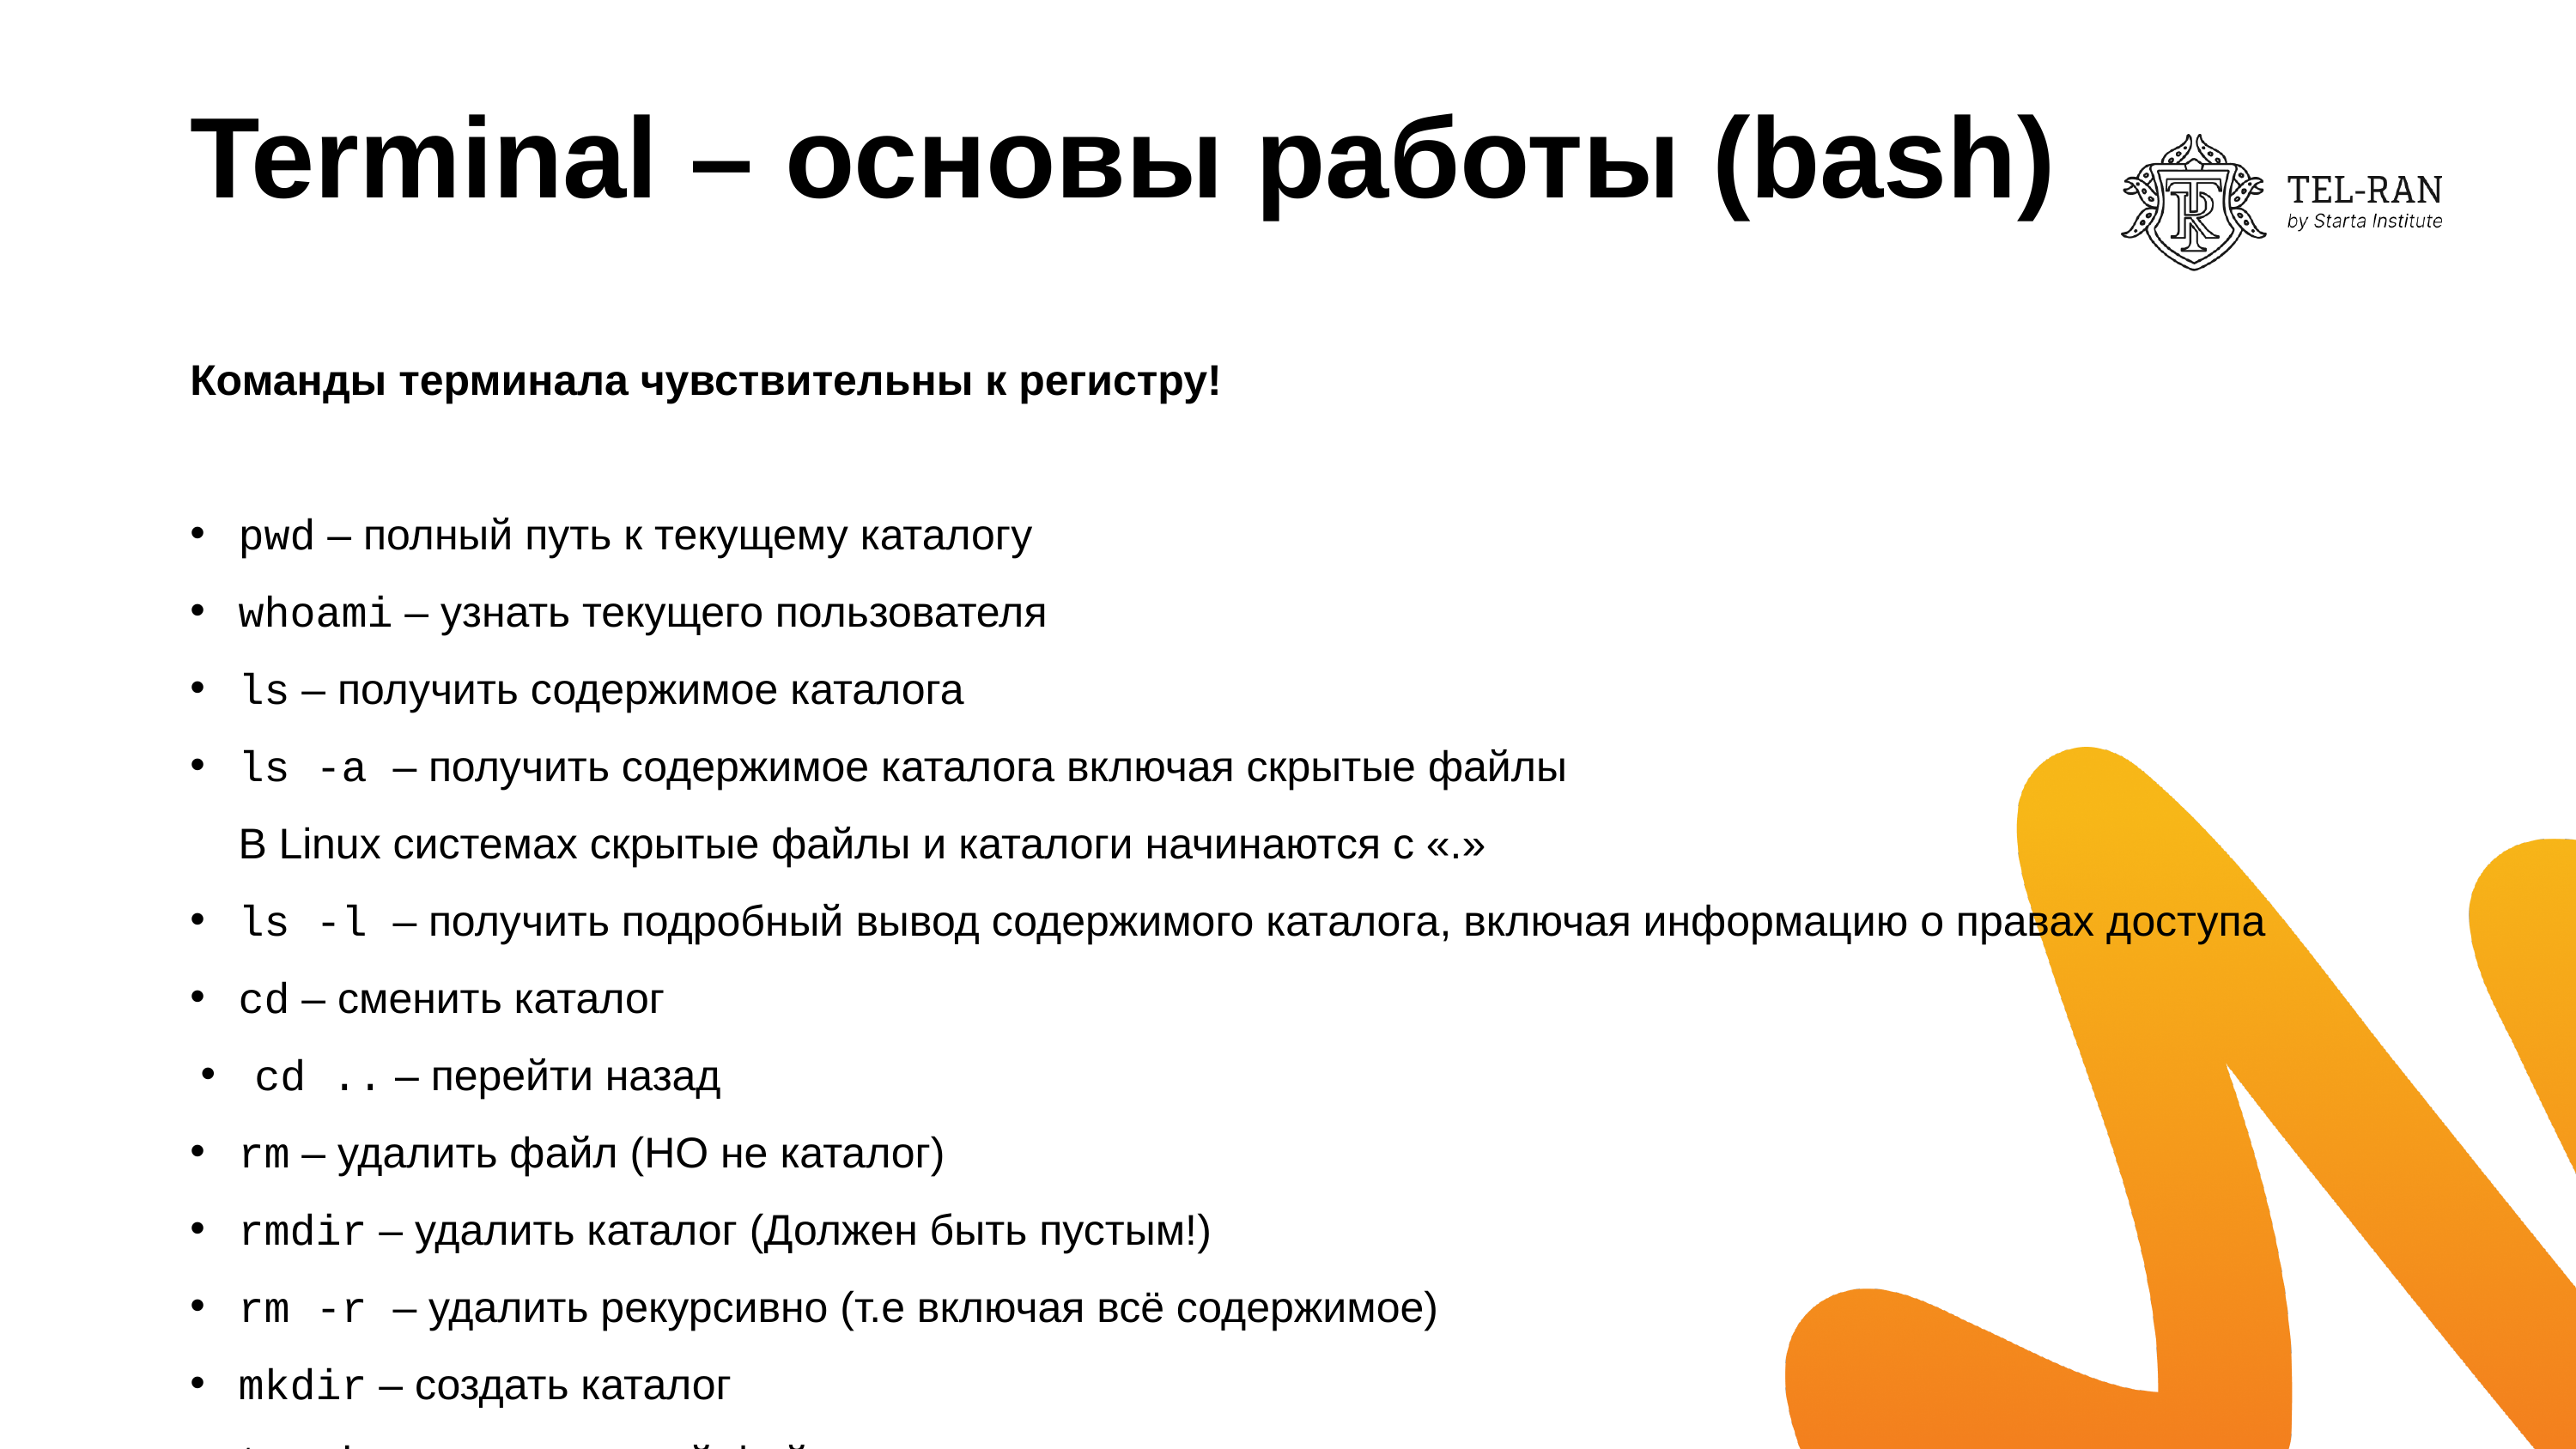

# Terminal – основы работы (bash)
Команды терминала чувствительны к регистру!

pwd – полный путь к текущему каталогу
whoami – узнать текущего пользователя
ls – получить содержимое каталога
ls -a – получить содержимое каталога включая скрытые файлы
В Linux системах скрытые файлы и каталоги начинаются с «.»
ls -l – получить подробный вывод содержимого каталога, включая информацию о правах доступа
cd – сменить каталог
cd .. – перейти назад
rm – удалить файл (НО не каталог)
rmdir – удалить каталог (Должен быть пустым!)
rm -r – удалить рекурсивно (т.е включая всё содержимое)
mkdir – создать каталог
touch – создать пустой файл